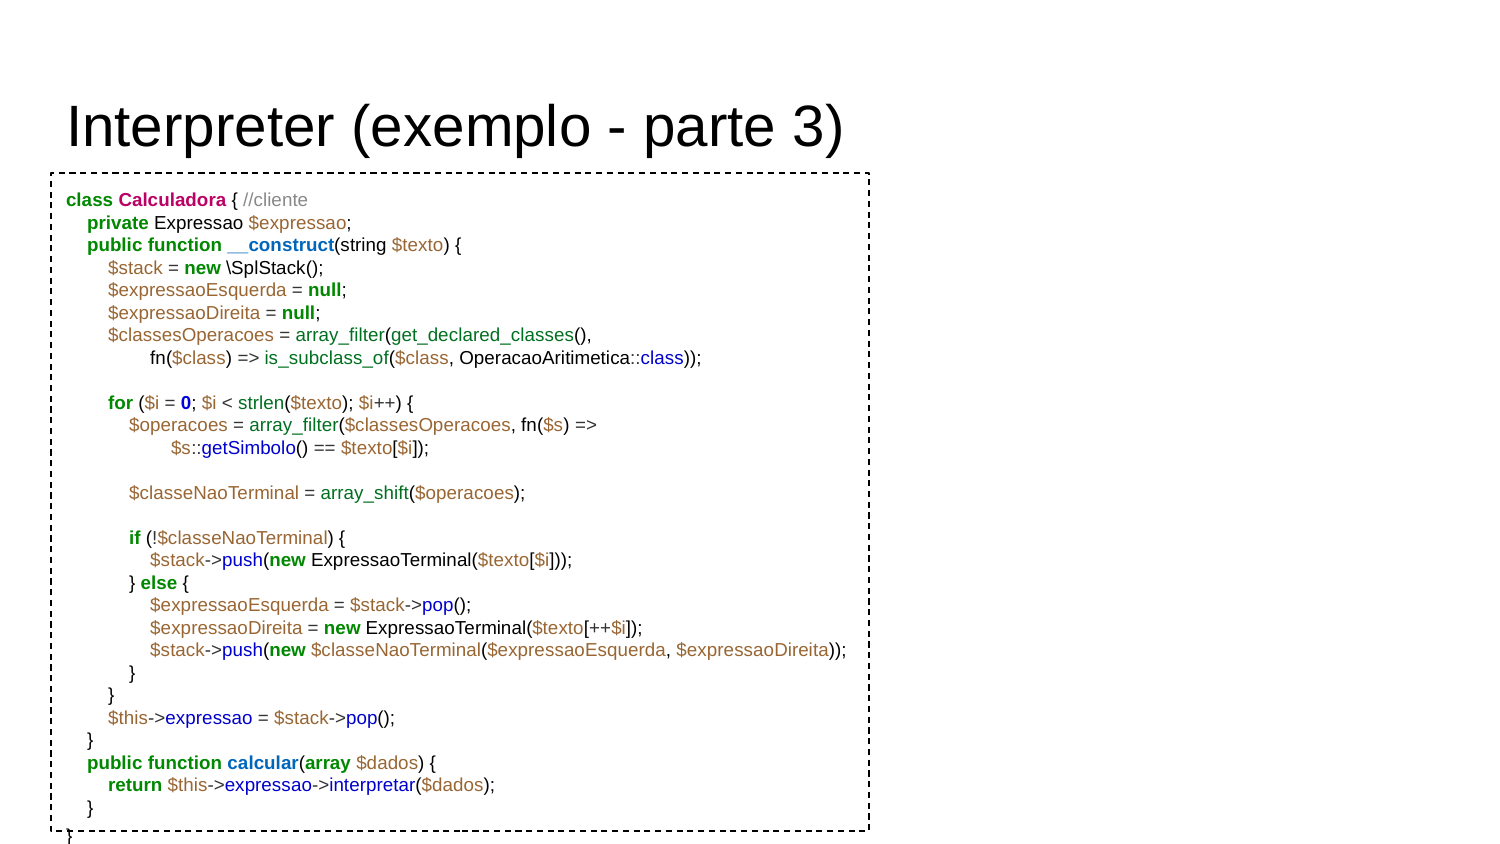

# Interpreter (exemplo - parte 3)
class Calculadora { //cliente
    private Expressao $expressao;
    public function __construct(string $texto) {
        $stack = new \SplStack();
        $expressaoEsquerda = null;
        $expressaoDireita = null;
        $classesOperacoes = array_filter(get_declared_classes(),
                fn($class) => is_subclass_of($class, OperacaoAritimetica::class));

        for ($i = 0; $i < strlen($texto); $i++) {
            $operacoes = array_filter($classesOperacoes, fn($s) =>
                    $s::getSimbolo() == $texto[$i]);

            $classeNaoTerminal = array_shift($operacoes);

            if (!$classeNaoTerminal) {
                $stack->push(new ExpressaoTerminal($texto[$i]));
            } else {
                $expressaoEsquerda = $stack->pop();
                $expressaoDireita = new ExpressaoTerminal($texto[++$i]);
                $stack->push(new $classeNaoTerminal($expressaoEsquerda, $expressaoDireita));
            }
        }
        $this->expressao = $stack->pop();
    }
    public function calcular(array $dados) {
        return $this->expressao->interpretar($dados);
    }
}